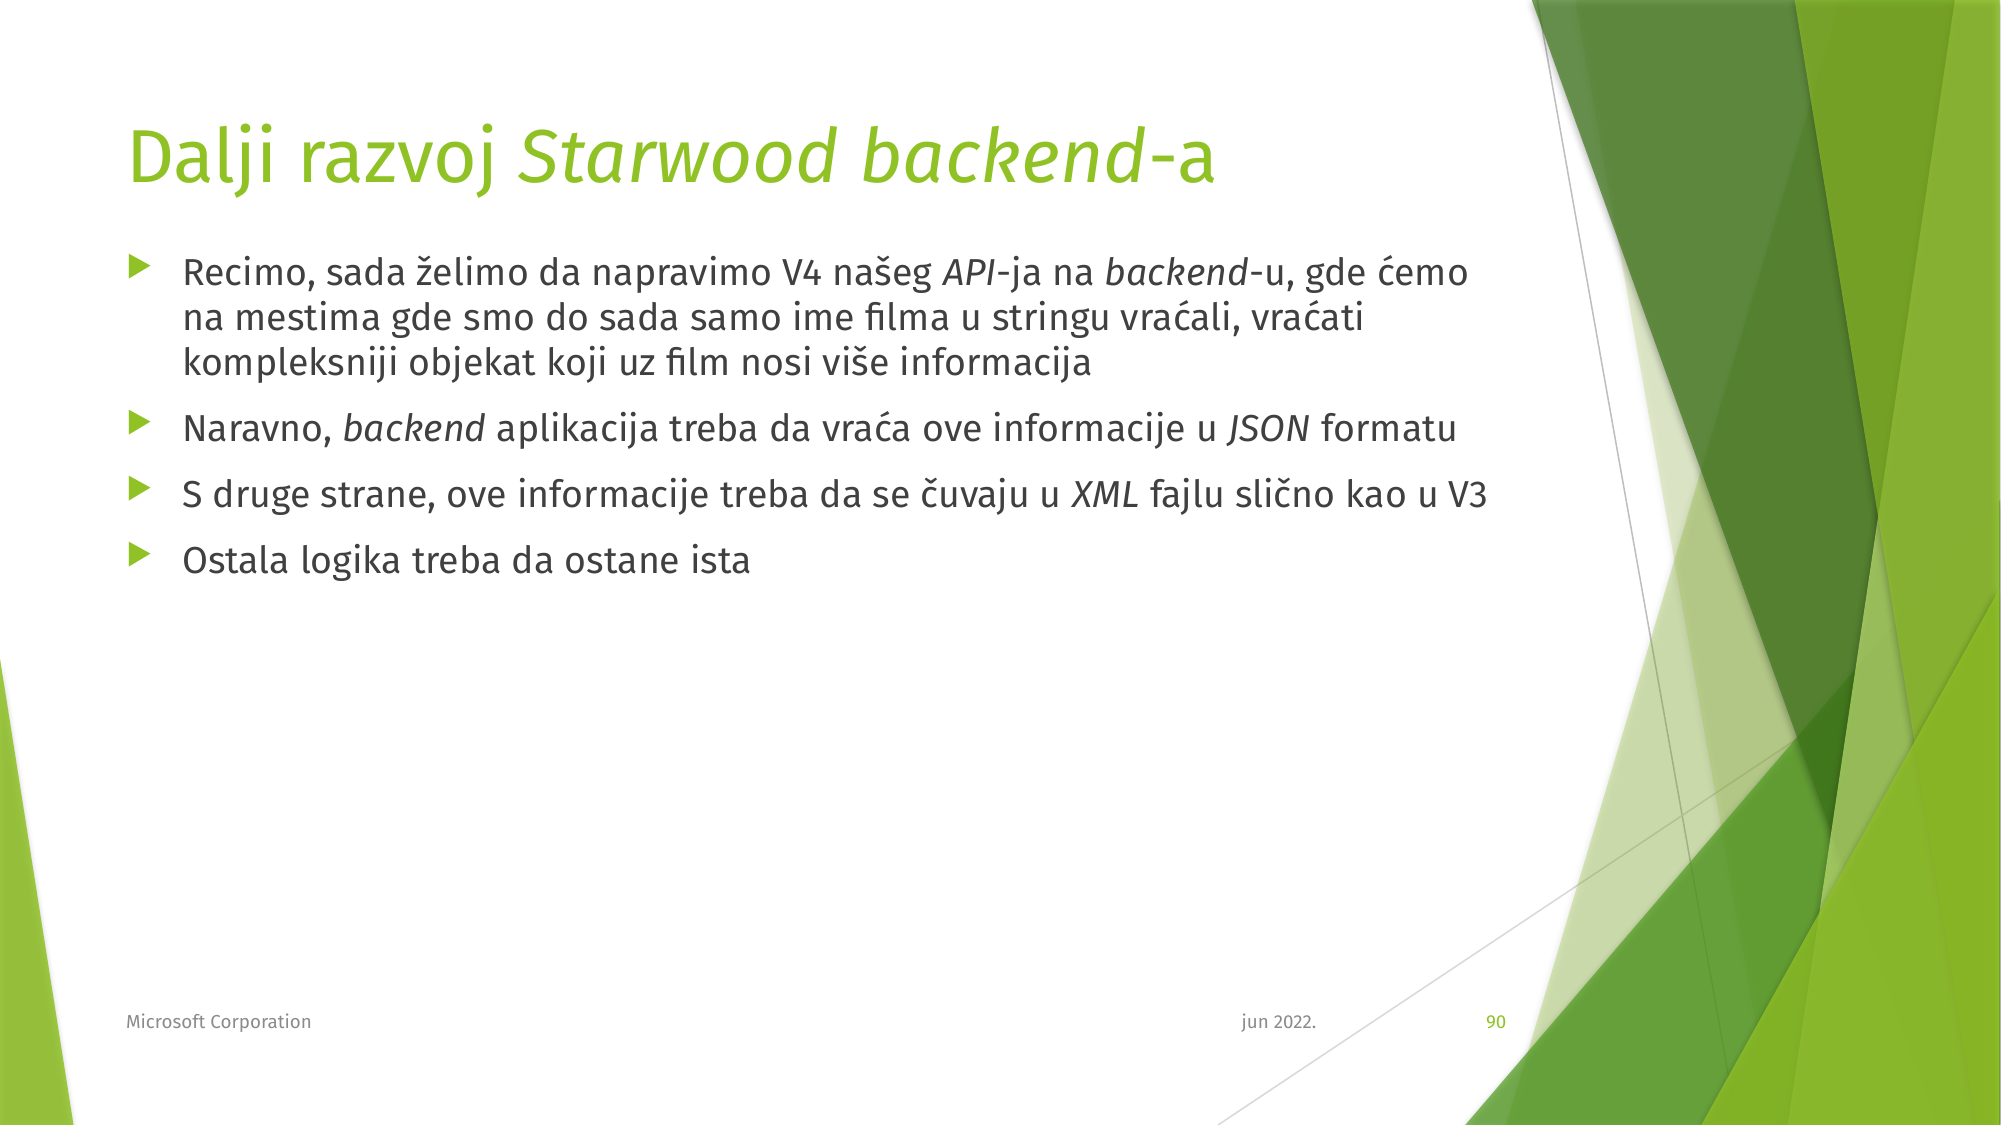

# Dalji razvoj Starwood backend-a
Recimo, sada želimo da napravimo V4 našeg API-ja na backend-u, gde ćemo na mestima gde smo do sada samo ime filma u stringu vraćali, vraćati kompleksniji objekat koji uz film nosi više informacija
Naravno, backend aplikacija treba da vraća ove informacije u JSON formatu
S druge strane, ove informacije treba da se čuvaju u XML fajlu slično kao u V3
Ostala logika treba da ostane ista
Microsoft Corporation
jun 2022.
90